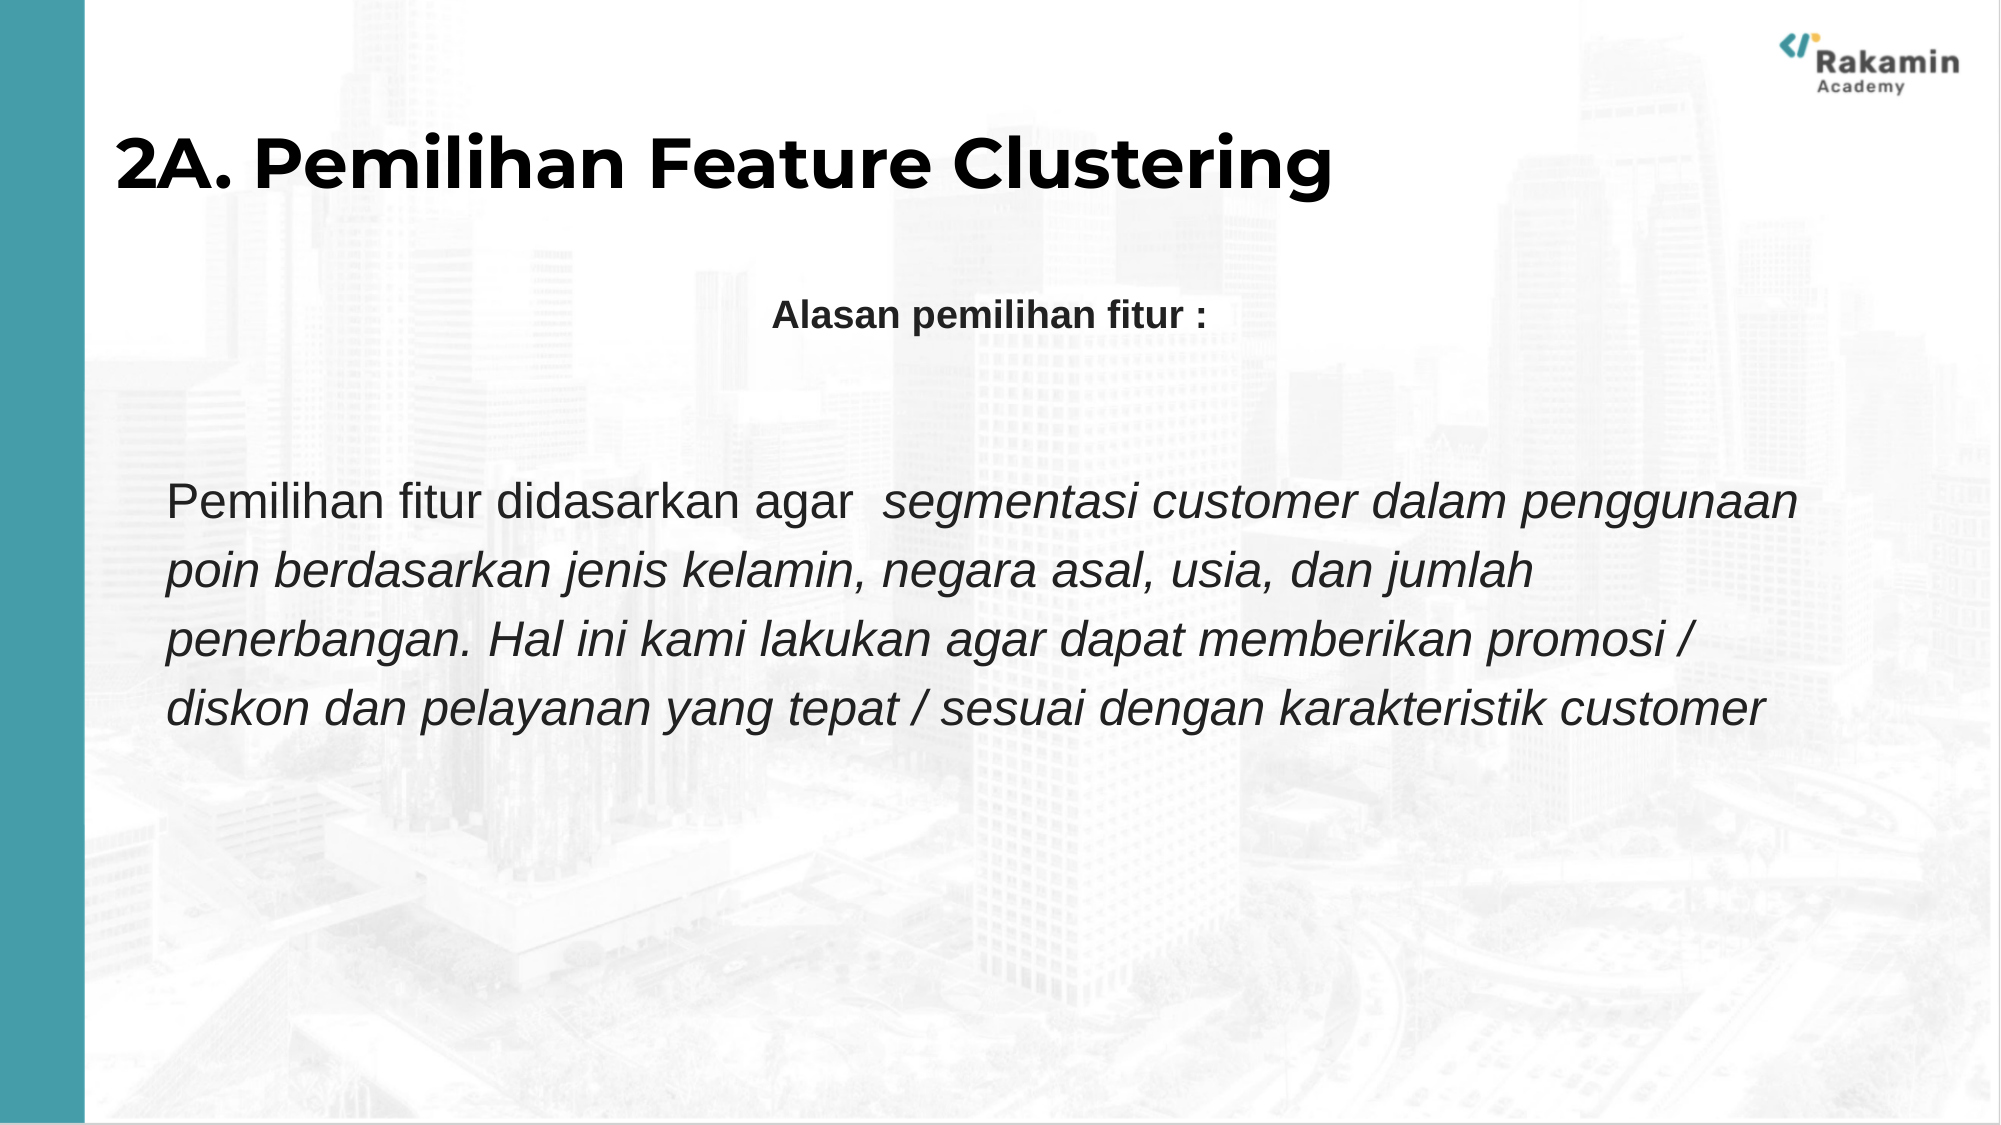

# 2A. Pemilihan Feature Clustering
Alasan pemilihan fitur :

Pemilihan fitur didasarkan agar  segmentasi customer dalam penggunaan poin berdasarkan jenis kelamin, negara asal, usia, dan jumlah penerbangan. Hal ini kami lakukan agar dapat memberikan promosi / diskon dan pelayanan yang tepat / sesuai dengan karakteristik customer